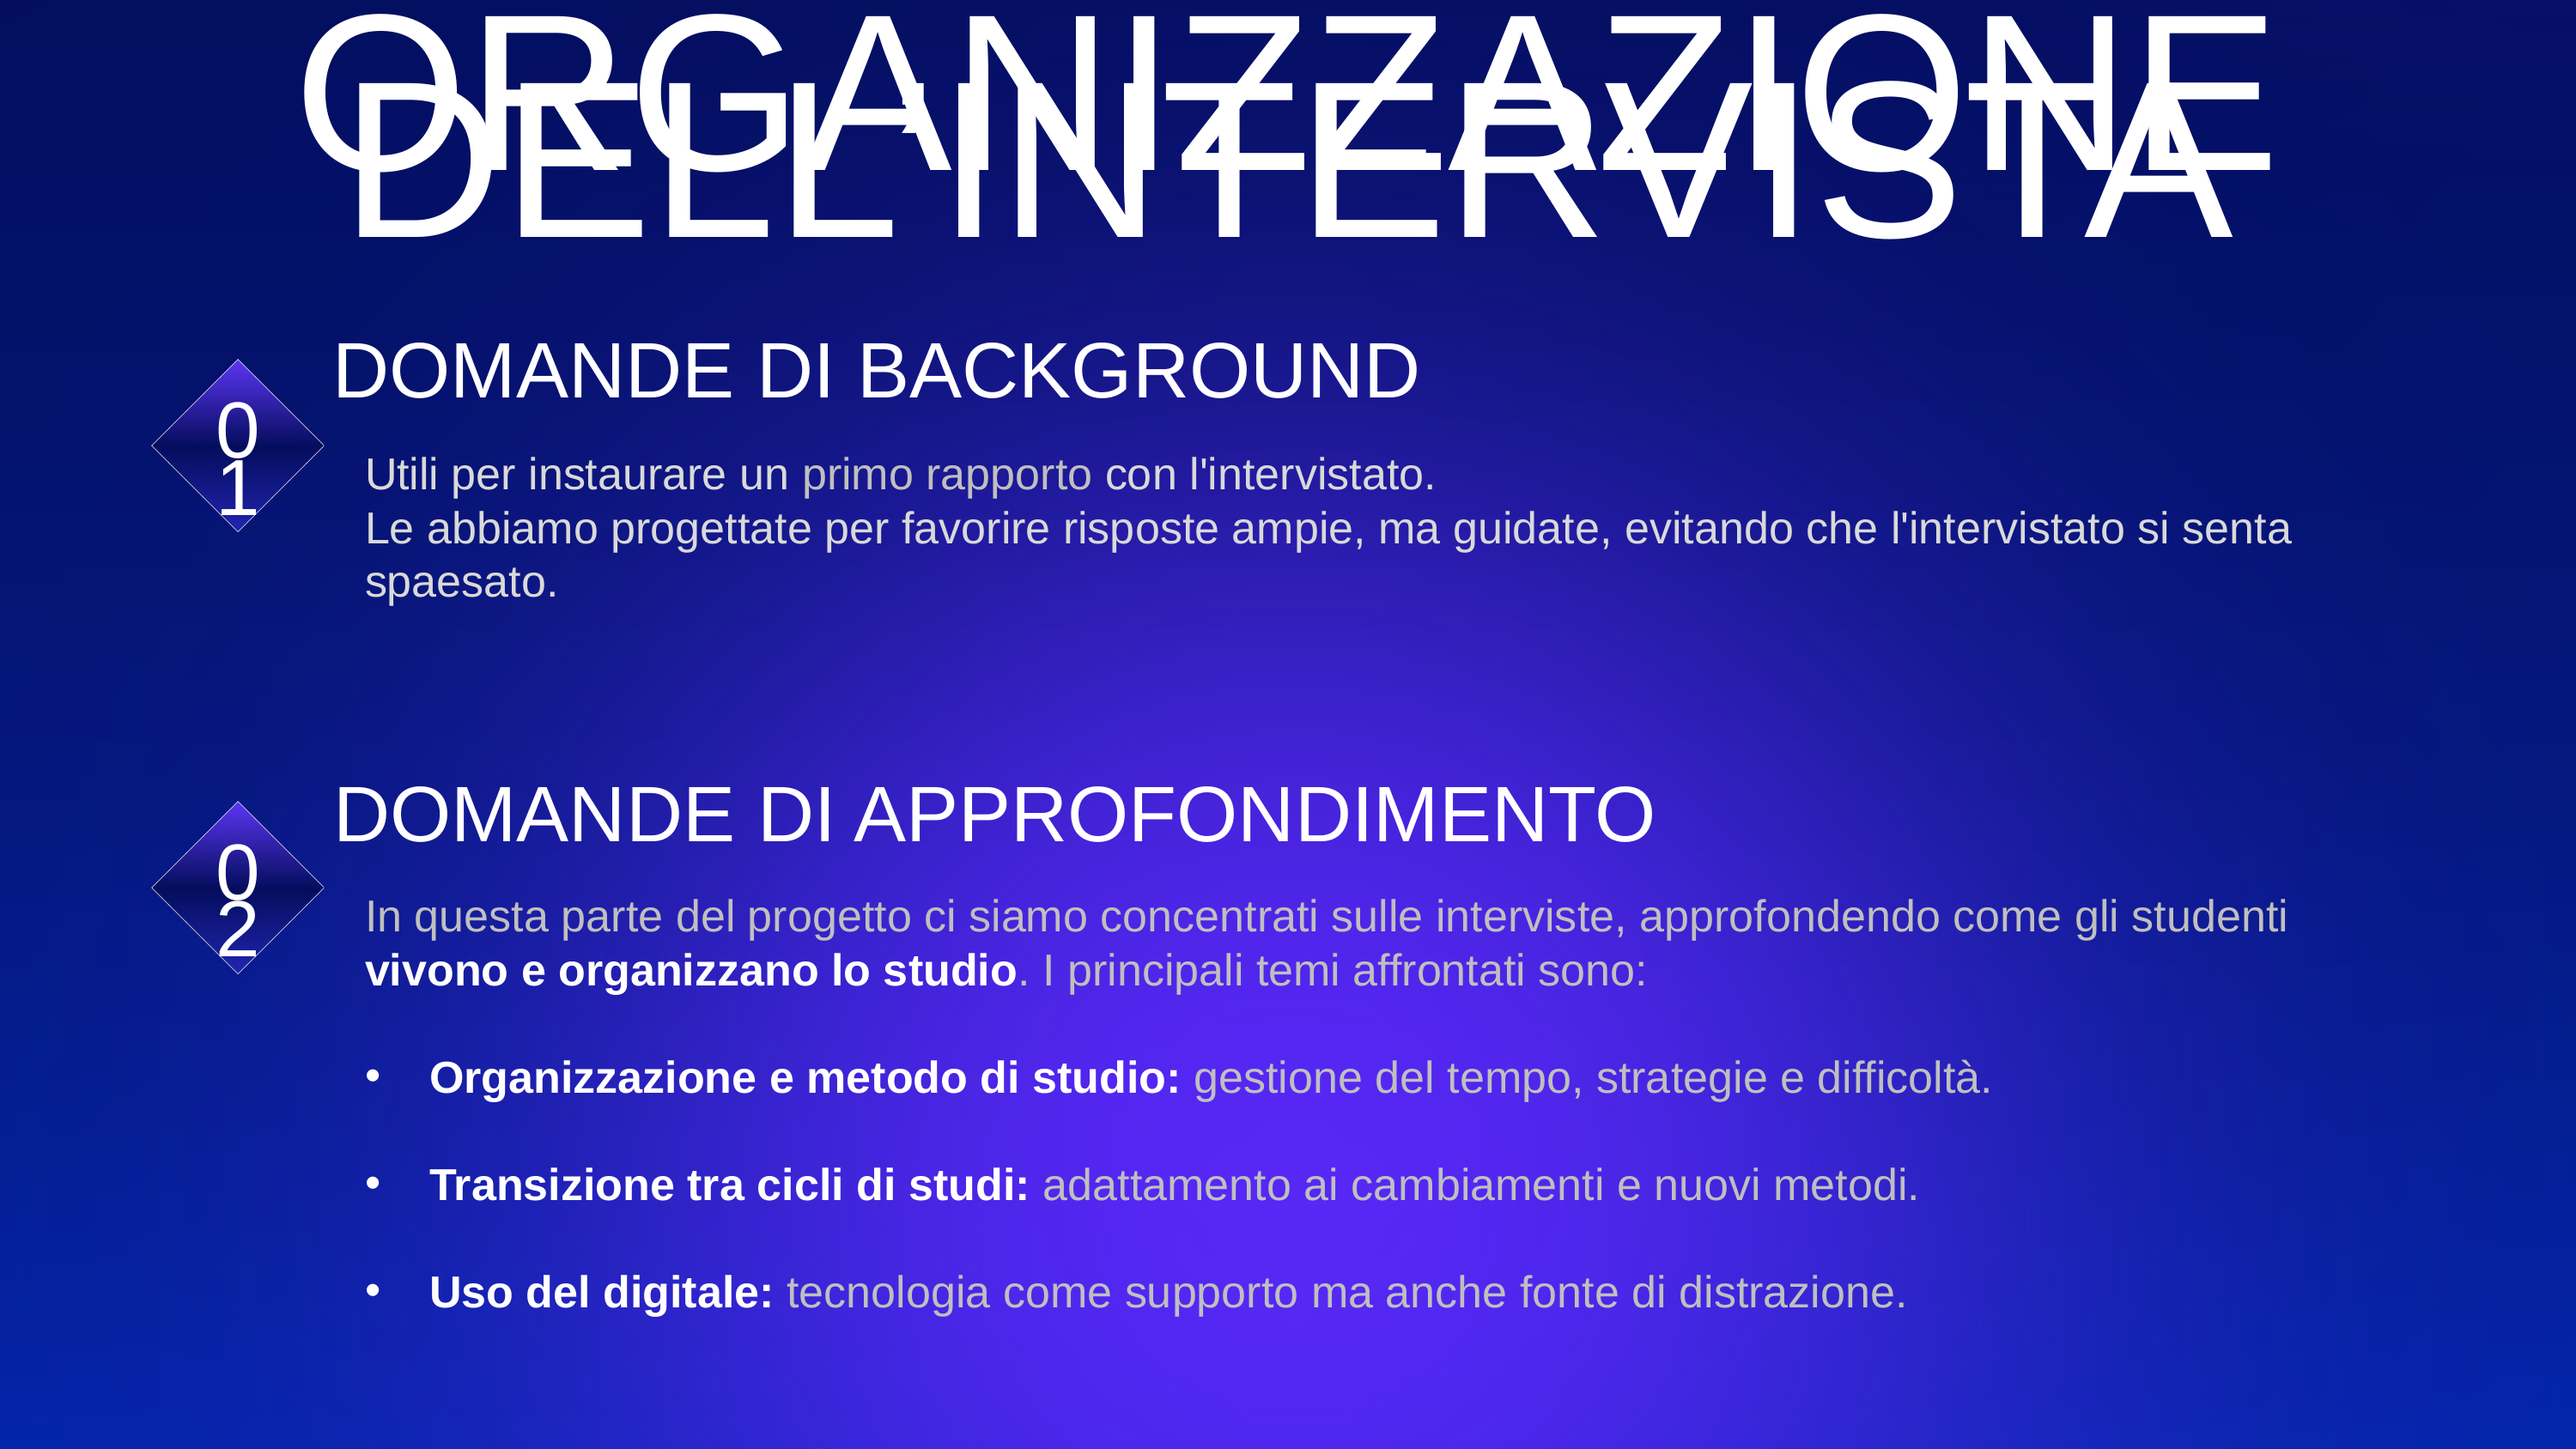

ORGANIZZAZIONE DELL’INTERVISTA
DOMANDE DI BACKGROUND

01
Utili per instaurare un primo rapporto con l'intervistato.
Le abbiamo progettate per favorire risposte ampie, ma guidate, evitando che l'intervistato si senta spaesato.
DOMANDE DI APPROFONDIMENTO

02
In questa parte del progetto ci siamo concentrati sulle interviste, approfondendo come gli studenti vivono e organizzano lo studio. I principali temi affrontati sono:

Organizzazione e metodo di studio: gestione del tempo, strategie e difficoltà.

Transizione tra cicli di studi: adattamento ai cambiamenti e nuovi metodi.

Uso del digitale: tecnologia come supporto ma anche fonte di distrazione.